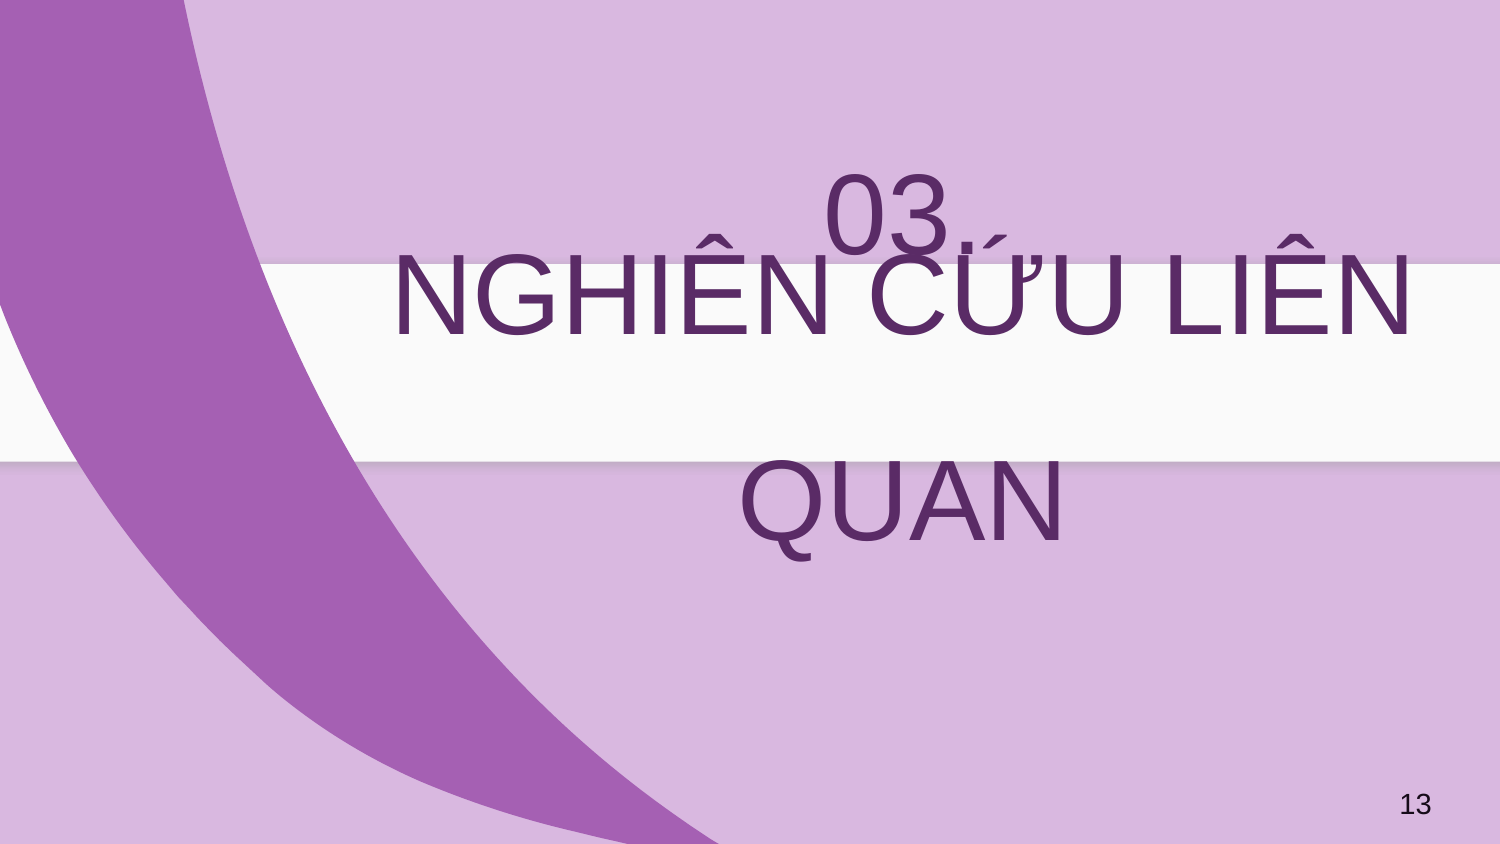

03.
# NGHIÊN CỨU LIÊN QUAN
13